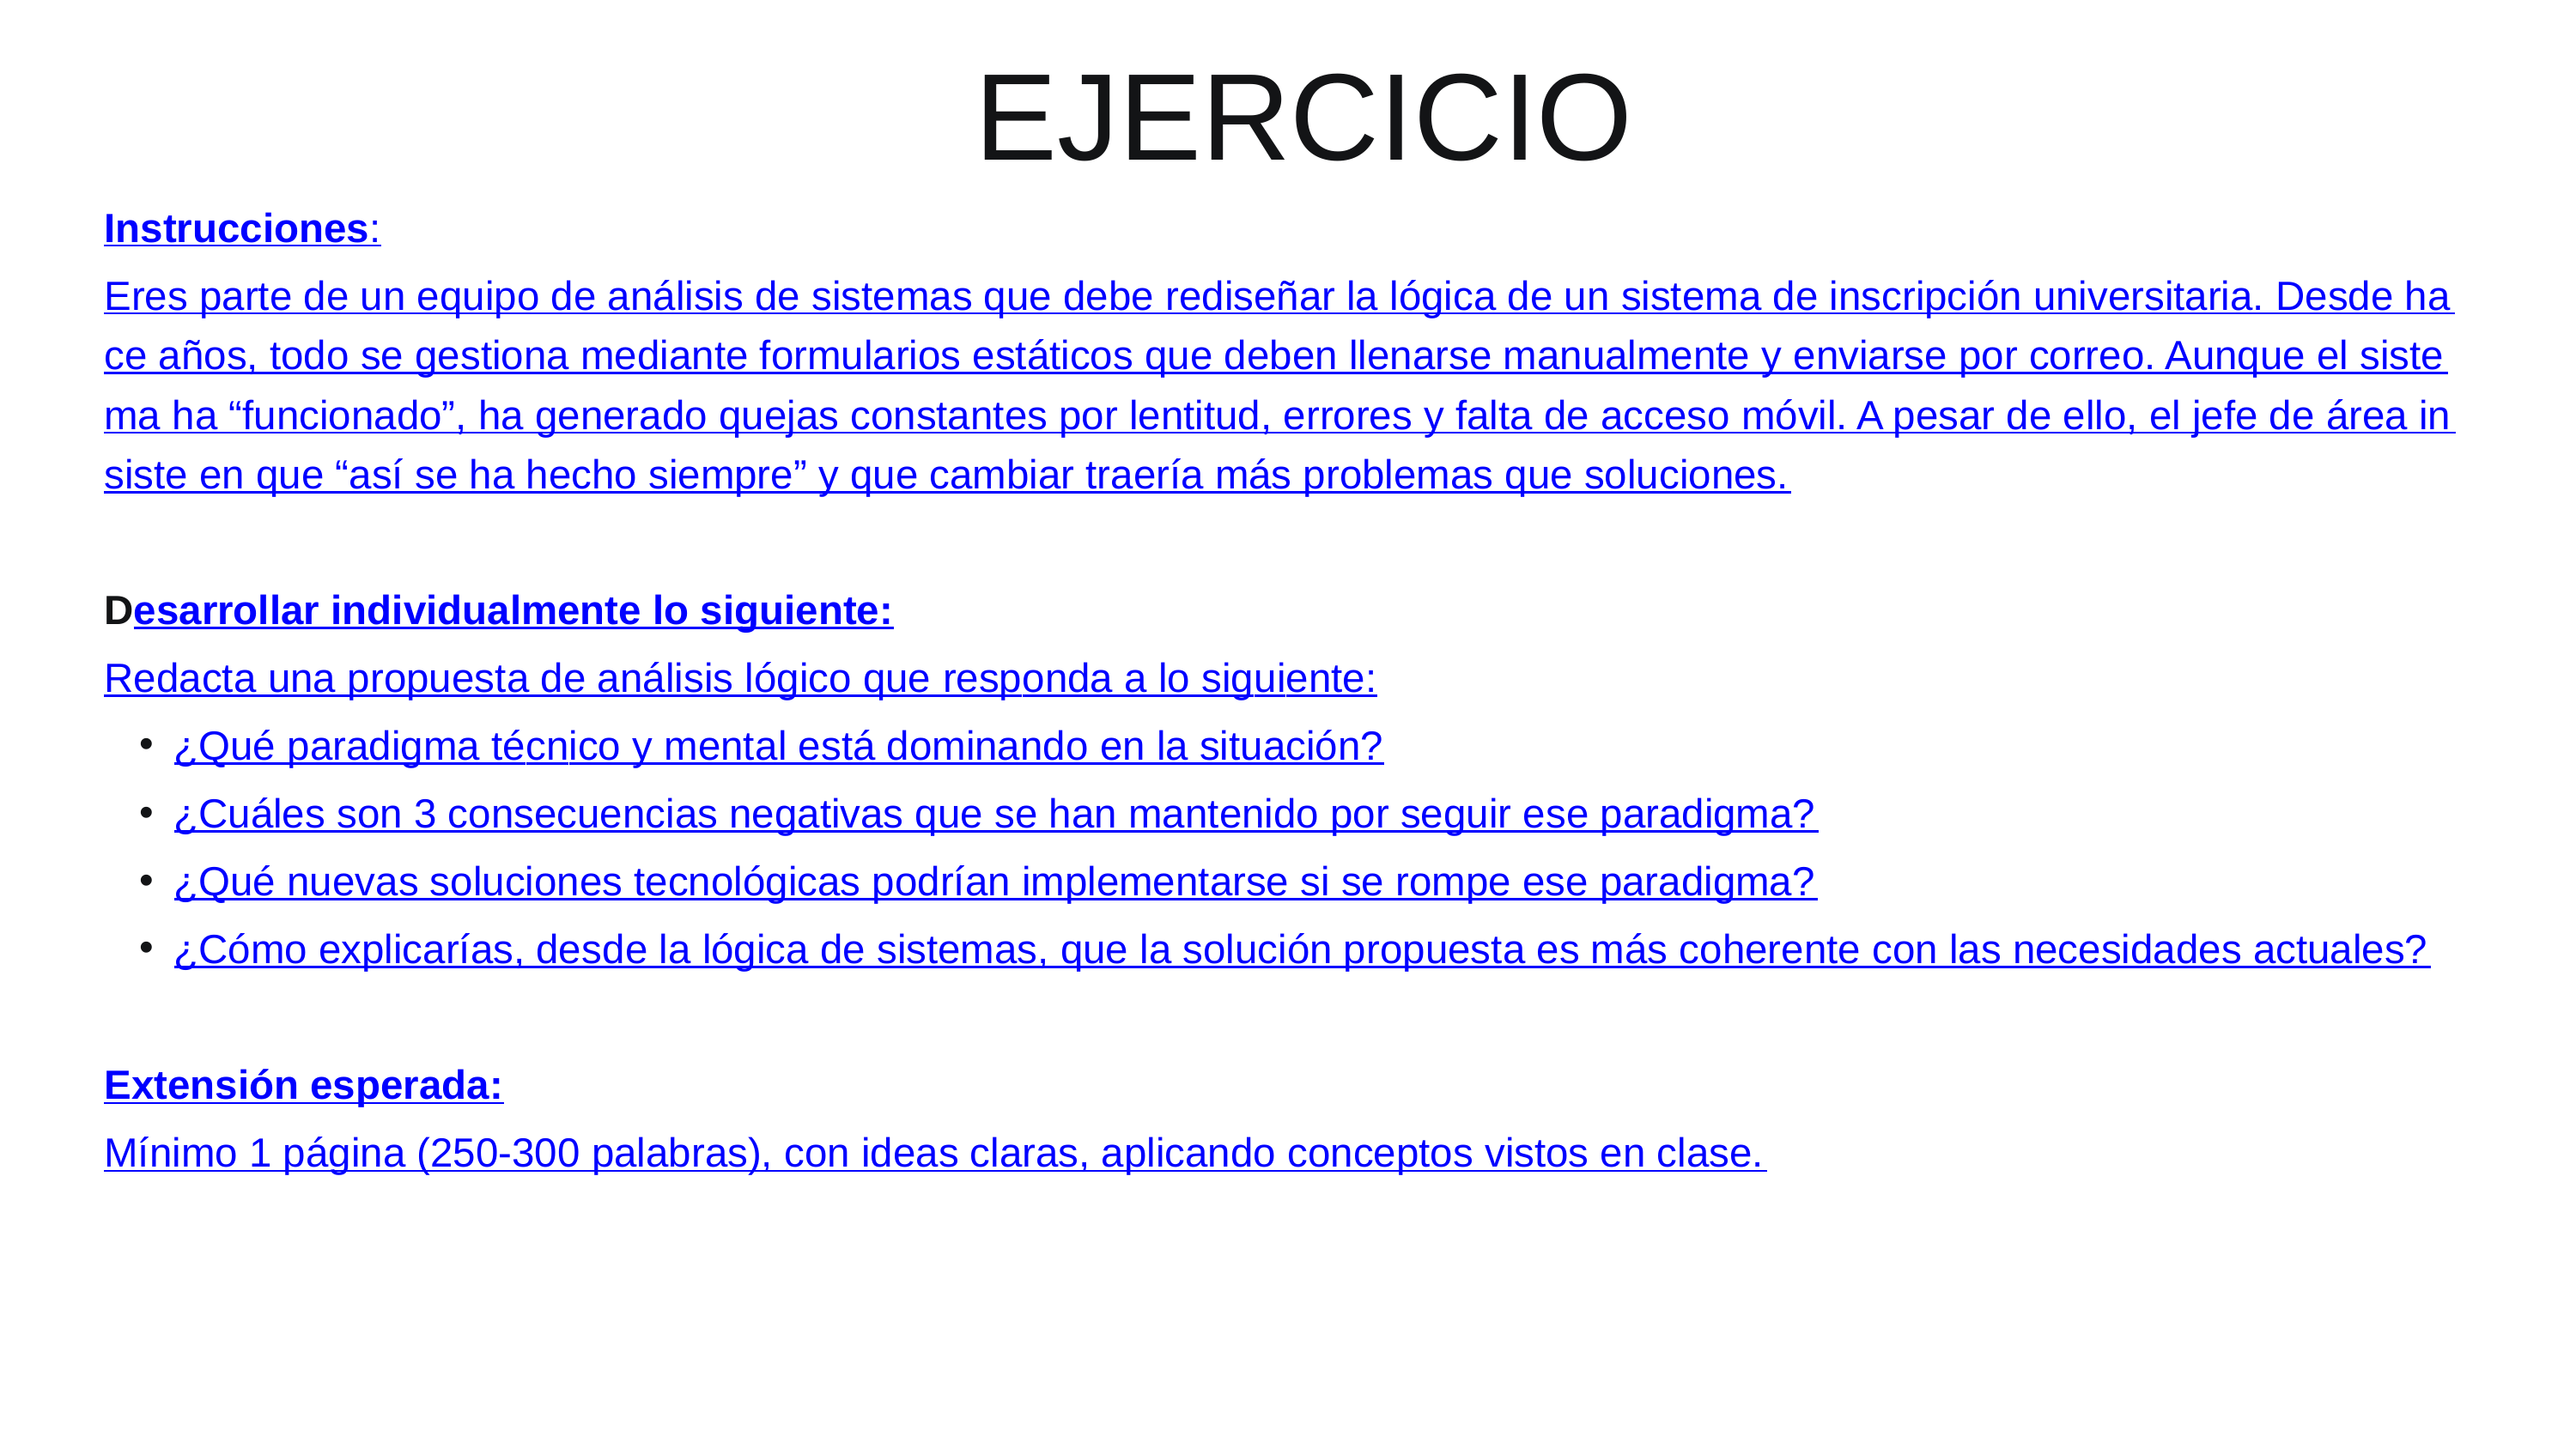

EJERCICIO
Instrucciones:
Eres parte de un equipo de análisis de sistemas que debe rediseñar la lógica de un sistema de inscripción universitaria. Desde hace años, todo se gestiona mediante formularios estáticos que deben llenarse manualmente y enviarse por correo. Aunque el sistema ha “funcionado”, ha generado quejas constantes por lentitud, errores y falta de acceso móvil. A pesar de ello, el jefe de área insiste en que “así se ha hecho siempre” y que cambiar traería más problemas que soluciones.

Desarrollar individualmente lo siguiente:
Redacta una propuesta de análisis lógico que responda a lo siguiente:
¿Qué paradigma técnico y mental está dominando en la situación?
¿Cuáles son 3 consecuencias negativas que se han mantenido por seguir ese paradigma?
¿Qué nuevas soluciones tecnológicas podrían implementarse si se rompe ese paradigma?
¿Cómo explicarías, desde la lógica de sistemas, que la solución propuesta es más coherente con las necesidades actuales?

Extensión esperada:
Mínimo 1 página (250-300 palabras), con ideas claras, aplicando conceptos vistos en clase.